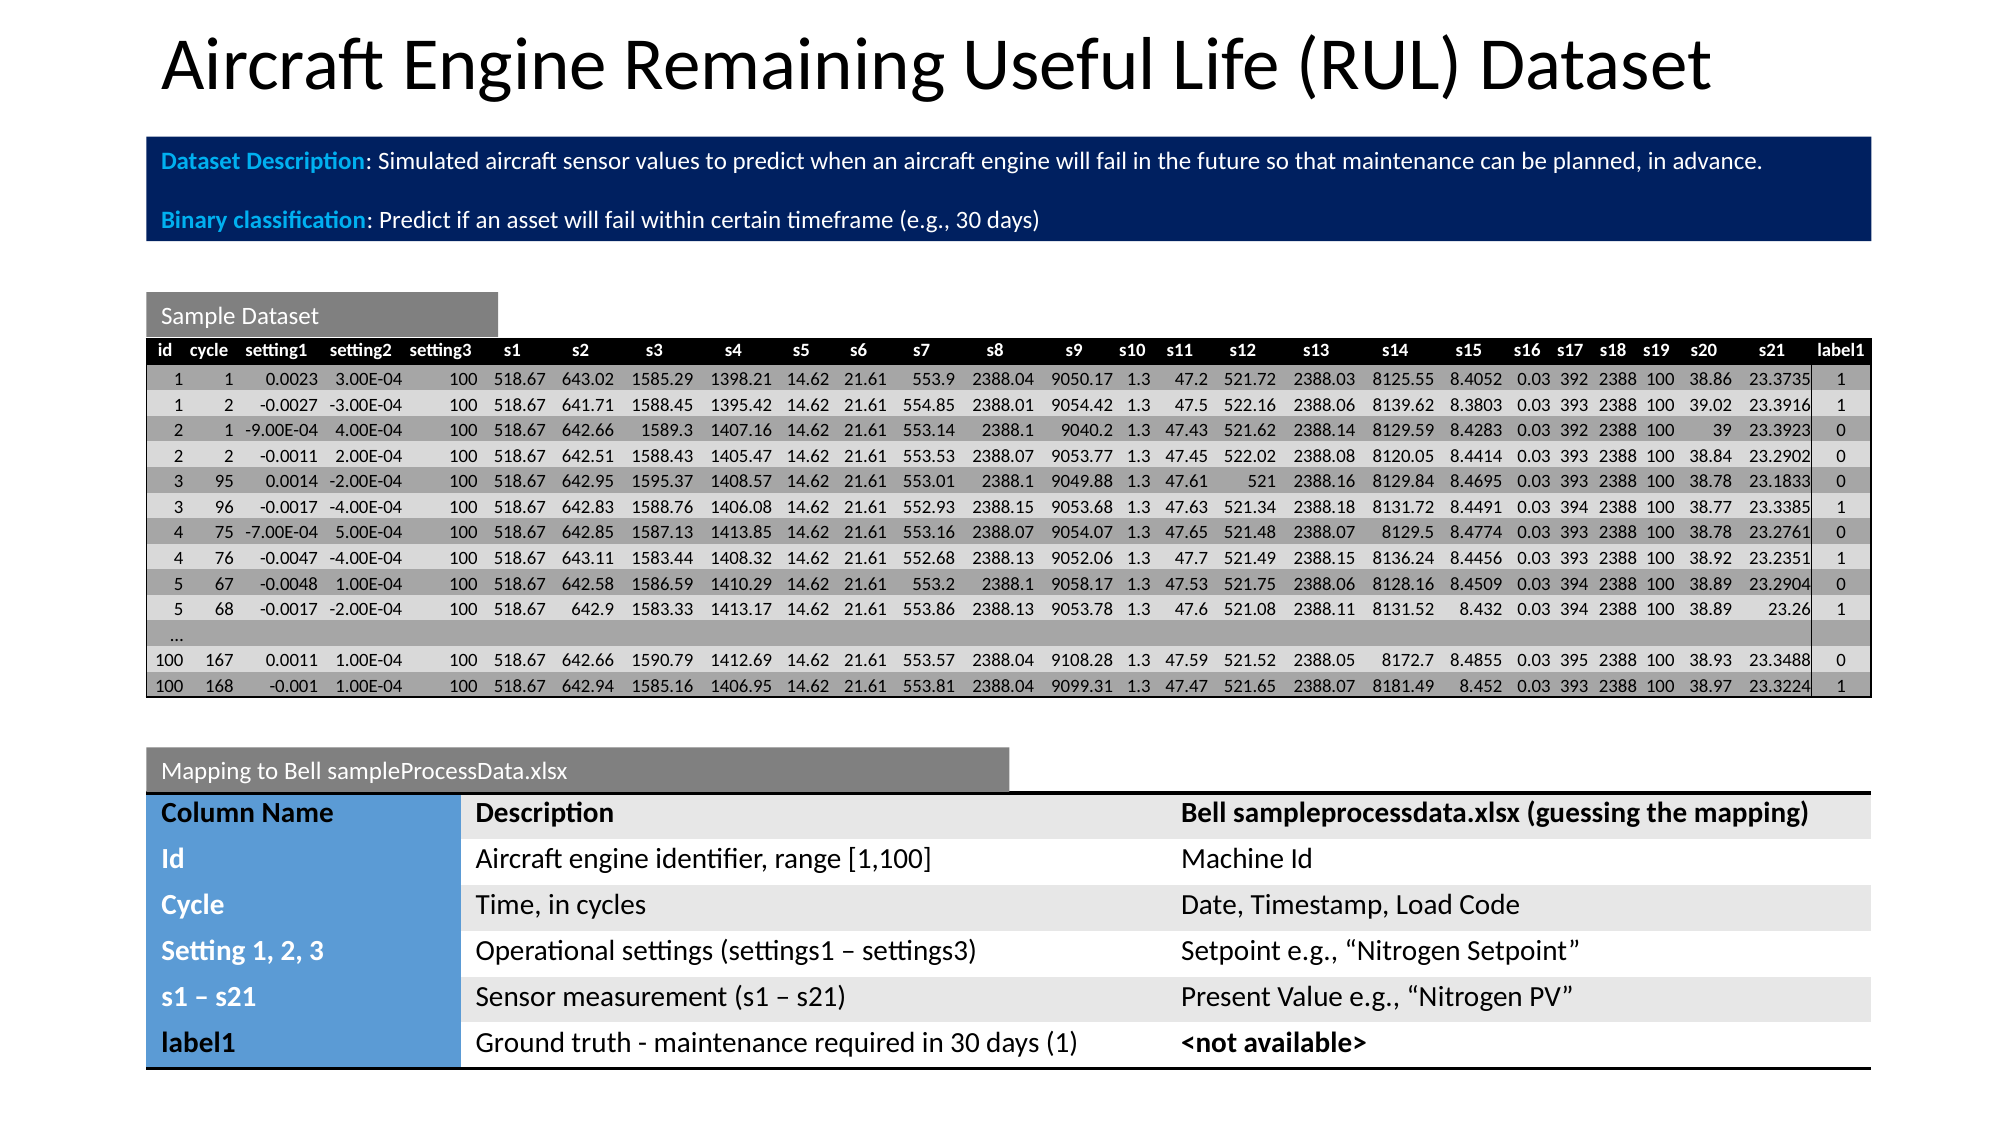

# Aircraft Engine Remaining Useful Life (RUL) Dataset
Dataset Description: Simulated aircraft sensor values to predict when an aircraft engine will fail in the future so that maintenance can be planned, in advance.

Binary classification: Predict if an asset will fail within certain timeframe (e.g., 30 days)
Sample Dataset
| id | cycle | setting1 | setting2 | setting3 | s1 | s2 | s3 | s4 | s5 | s6 | s7 | s8 | s9 | s10 | s11 | s12 | s13 | s14 | s15 | s16 | s17 | s18 | s19 | s20 | s21 | label1 |
| --- | --- | --- | --- | --- | --- | --- | --- | --- | --- | --- | --- | --- | --- | --- | --- | --- | --- | --- | --- | --- | --- | --- | --- | --- | --- | --- |
| 1 | 1 | 0.0023 | 3.00E-04 | 100 | 518.67 | 643.02 | 1585.29 | 1398.21 | 14.62 | 21.61 | 553.9 | 2388.04 | 9050.17 | 1.3 | 47.2 | 521.72 | 2388.03 | 8125.55 | 8.4052 | 0.03 | 392 | 2388 | 100 | 38.86 | 23.3735 | 1 |
| 1 | 2 | -0.0027 | -3.00E-04 | 100 | 518.67 | 641.71 | 1588.45 | 1395.42 | 14.62 | 21.61 | 554.85 | 2388.01 | 9054.42 | 1.3 | 47.5 | 522.16 | 2388.06 | 8139.62 | 8.3803 | 0.03 | 393 | 2388 | 100 | 39.02 | 23.3916 | 1 |
| 2 | 1 | -9.00E-04 | 4.00E-04 | 100 | 518.67 | 642.66 | 1589.3 | 1407.16 | 14.62 | 21.61 | 553.14 | 2388.1 | 9040.2 | 1.3 | 47.43 | 521.62 | 2388.14 | 8129.59 | 8.4283 | 0.03 | 392 | 2388 | 100 | 39 | 23.3923 | 0 |
| 2 | 2 | -0.0011 | 2.00E-04 | 100 | 518.67 | 642.51 | 1588.43 | 1405.47 | 14.62 | 21.61 | 553.53 | 2388.07 | 9053.77 | 1.3 | 47.45 | 522.02 | 2388.08 | 8120.05 | 8.4414 | 0.03 | 393 | 2388 | 100 | 38.84 | 23.2902 | 0 |
| 3 | 95 | 0.0014 | -2.00E-04 | 100 | 518.67 | 642.95 | 1595.37 | 1408.57 | 14.62 | 21.61 | 553.01 | 2388.1 | 9049.88 | 1.3 | 47.61 | 521 | 2388.16 | 8129.84 | 8.4695 | 0.03 | 393 | 2388 | 100 | 38.78 | 23.1833 | 0 |
| 3 | 96 | -0.0017 | -4.00E-04 | 100 | 518.67 | 642.83 | 1588.76 | 1406.08 | 14.62 | 21.61 | 552.93 | 2388.15 | 9053.68 | 1.3 | 47.63 | 521.34 | 2388.18 | 8131.72 | 8.4491 | 0.03 | 394 | 2388 | 100 | 38.77 | 23.3385 | 1 |
| 4 | 75 | -7.00E-04 | 5.00E-04 | 100 | 518.67 | 642.85 | 1587.13 | 1413.85 | 14.62 | 21.61 | 553.16 | 2388.07 | 9054.07 | 1.3 | 47.65 | 521.48 | 2388.07 | 8129.5 | 8.4774 | 0.03 | 393 | 2388 | 100 | 38.78 | 23.2761 | 0 |
| 4 | 76 | -0.0047 | -4.00E-04 | 100 | 518.67 | 643.11 | 1583.44 | 1408.32 | 14.62 | 21.61 | 552.68 | 2388.13 | 9052.06 | 1.3 | 47.7 | 521.49 | 2388.15 | 8136.24 | 8.4456 | 0.03 | 393 | 2388 | 100 | 38.92 | 23.2351 | 1 |
| 5 | 67 | -0.0048 | 1.00E-04 | 100 | 518.67 | 642.58 | 1586.59 | 1410.29 | 14.62 | 21.61 | 553.2 | 2388.1 | 9058.17 | 1.3 | 47.53 | 521.75 | 2388.06 | 8128.16 | 8.4509 | 0.03 | 394 | 2388 | 100 | 38.89 | 23.2904 | 0 |
| 5 | 68 | -0.0017 | -2.00E-04 | 100 | 518.67 | 642.9 | 1583.33 | 1413.17 | 14.62 | 21.61 | 553.86 | 2388.13 | 9053.78 | 1.3 | 47.6 | 521.08 | 2388.11 | 8131.52 | 8.432 | 0.03 | 394 | 2388 | 100 | 38.89 | 23.26 | 1 |
| … |  |  |  |  |  |  |  |  |  |  |  |  |  |  |  |  |  |  |  |  |  |  |  |  |  |  |
| 100 | 167 | 0.0011 | 1.00E-04 | 100 | 518.67 | 642.66 | 1590.79 | 1412.69 | 14.62 | 21.61 | 553.57 | 2388.04 | 9108.28 | 1.3 | 47.59 | 521.52 | 2388.05 | 8172.7 | 8.4855 | 0.03 | 395 | 2388 | 100 | 38.93 | 23.3488 | 0 |
| 100 | 168 | -0.001 | 1.00E-04 | 100 | 518.67 | 642.94 | 1585.16 | 1406.95 | 14.62 | 21.61 | 553.81 | 2388.04 | 9099.31 | 1.3 | 47.47 | 521.65 | 2388.07 | 8181.49 | 8.452 | 0.03 | 393 | 2388 | 100 | 38.97 | 23.3224 | 1 |
Mapping to Bell sampleProcessData.xlsx
| Column Name | Description | Bell sampleprocessdata.xlsx (guessing the mapping) |
| --- | --- | --- |
| Id | Aircraft engine identifier, range [1,100] | Machine Id |
| Cycle | Time, in cycles | Date, Timestamp, Load Code |
| Setting 1, 2, 3 | Operational settings (settings1 – settings3) | Setpoint e.g., “Nitrogen Setpoint” |
| s1 – s21 | Sensor measurement (s1 – s21) | Present Value e.g., “Nitrogen PV” |
| label1 | Ground truth - maintenance required in 30 days (1) | <not available> |